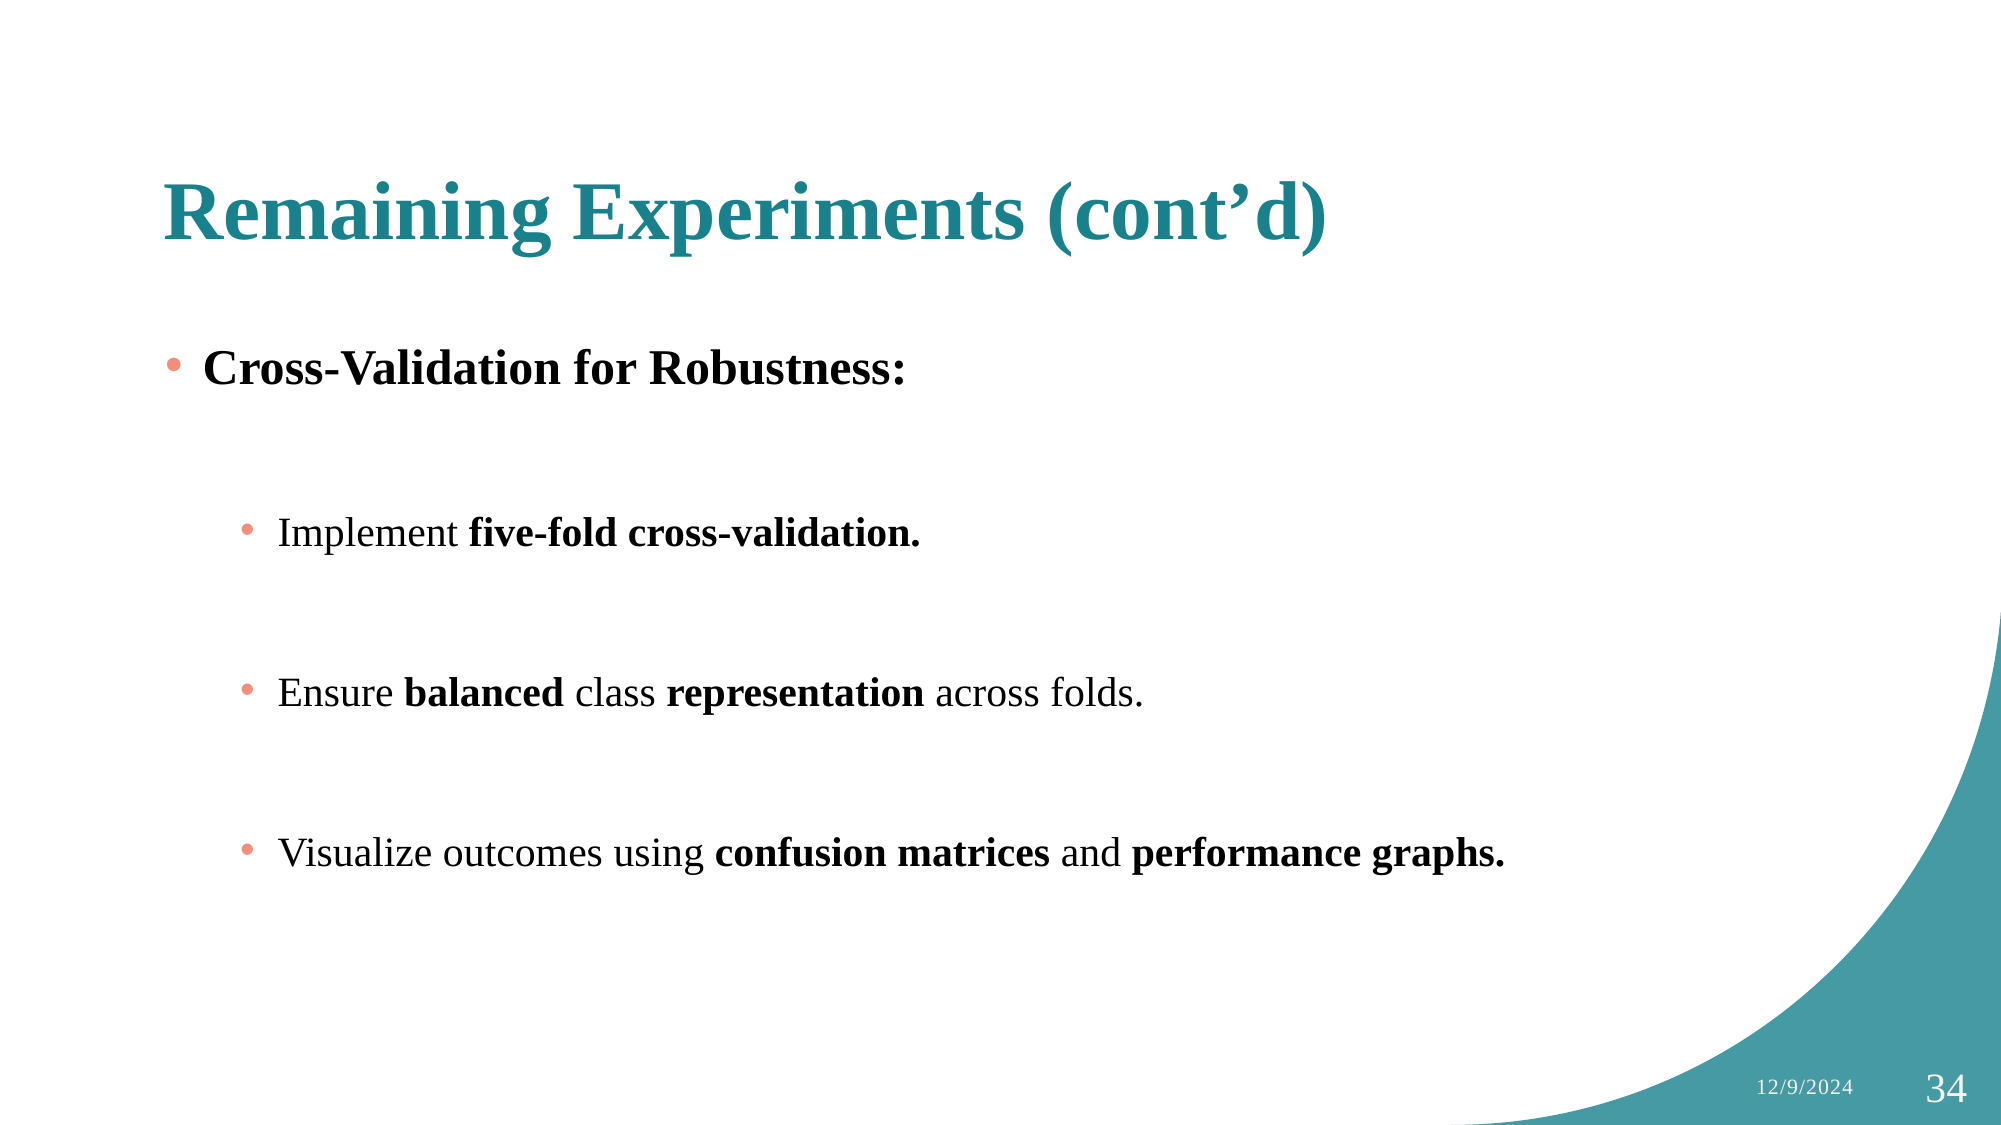

# Remaining Experiments (cont’d)
Cross-Validation for Robustness:

Implement five-fold cross-validation.

Ensure balanced class representation across folds.

Visualize outcomes using confusion matrices and performance graphs.
12/9/2024
34